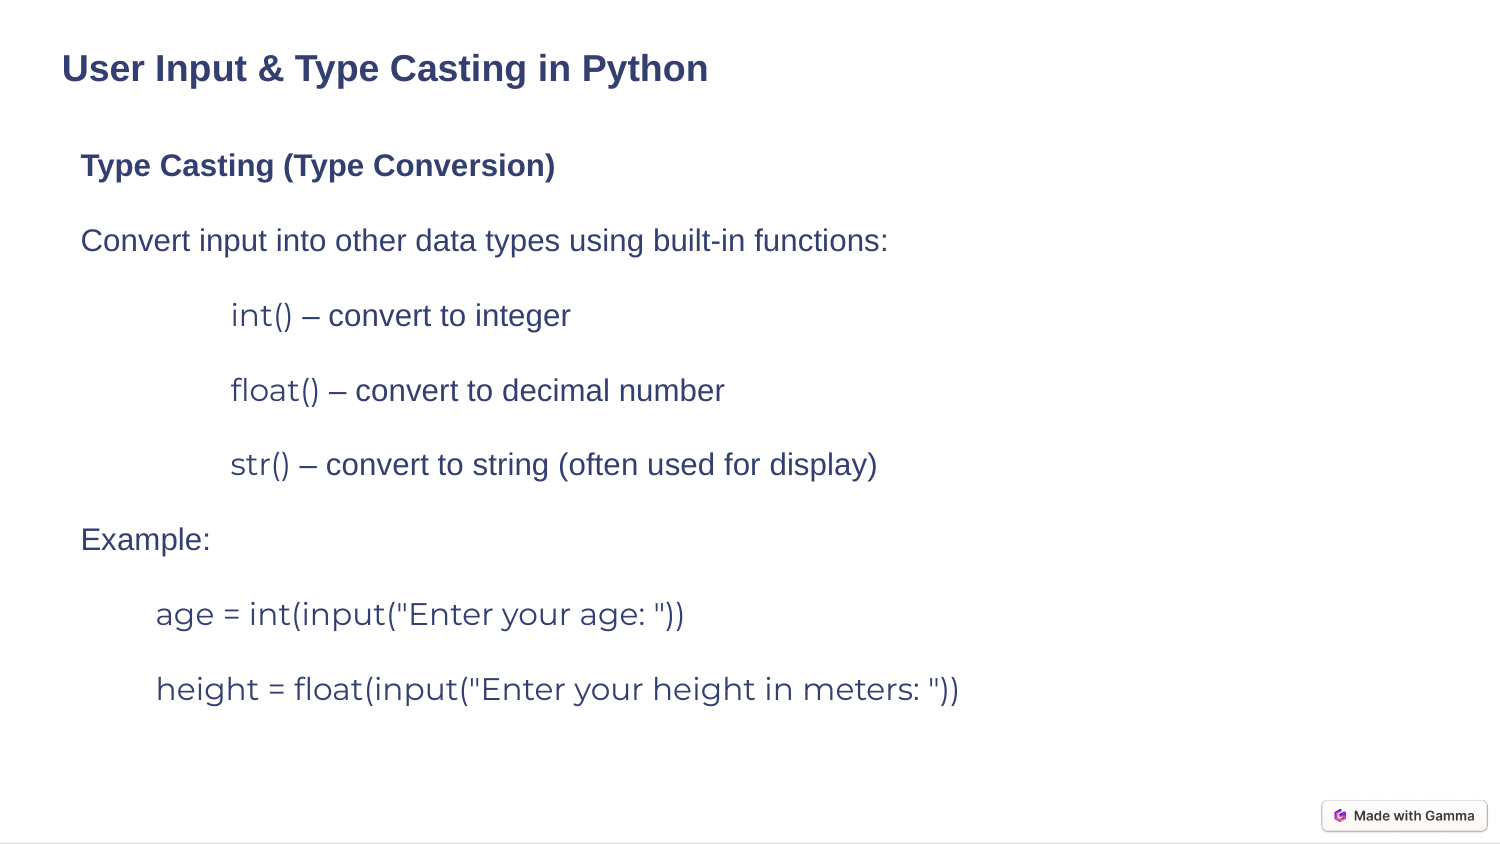

User Input & Type Casting in Python

Type Casting (Type Conversion)

Convert input into other data types using built-in functions:

	int() – convert to integer

	float() – convert to decimal number

	str() – convert to string (often used for display)

Example:

age = int(input("Enter your age: "))

height = float(input("Enter your height in meters: "))